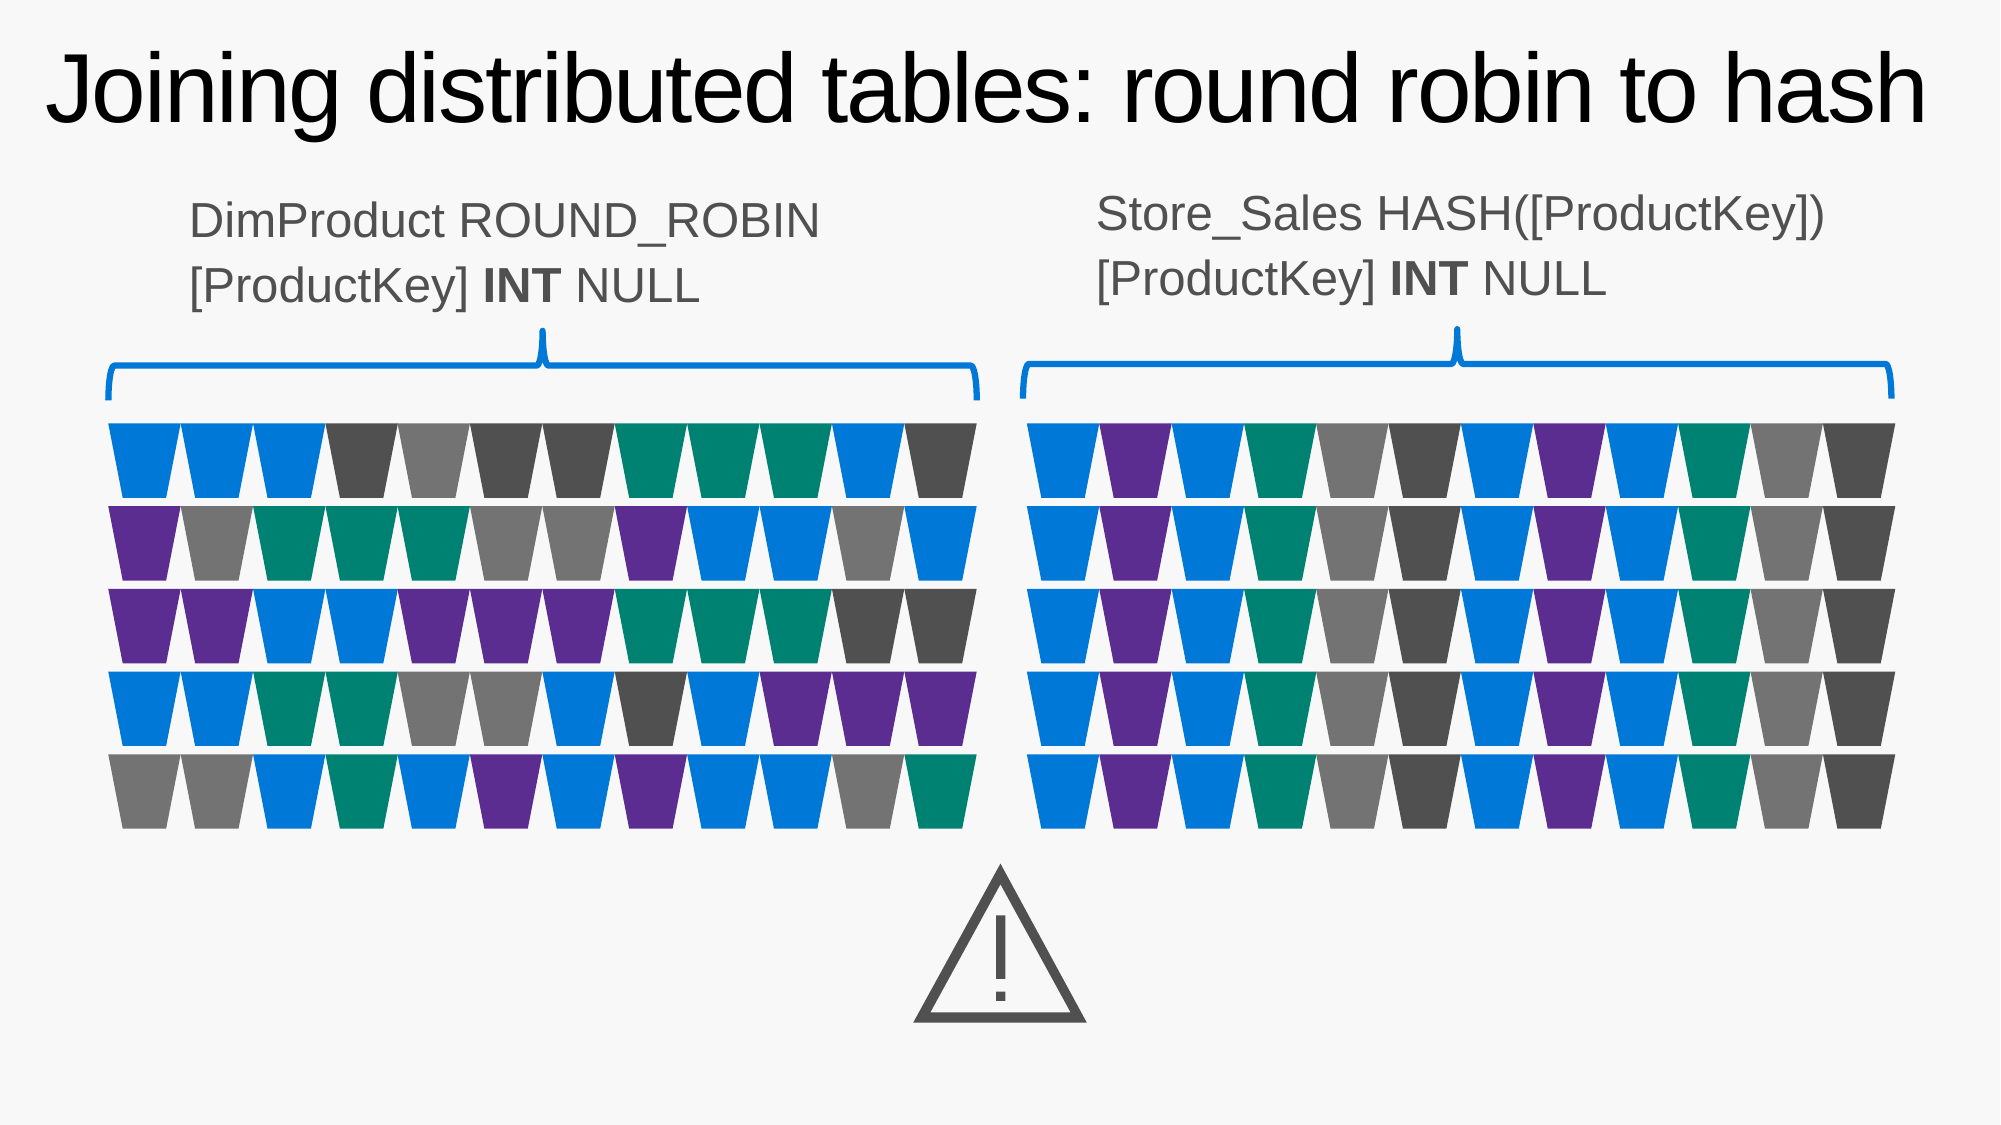

# Joining distributed tables: round robin to hash
Store_Sales HASH([ProductKey])
[ProductKey] INT NULL
DimProduct ROUND_ROBIN
[ProductKey] INT NULL